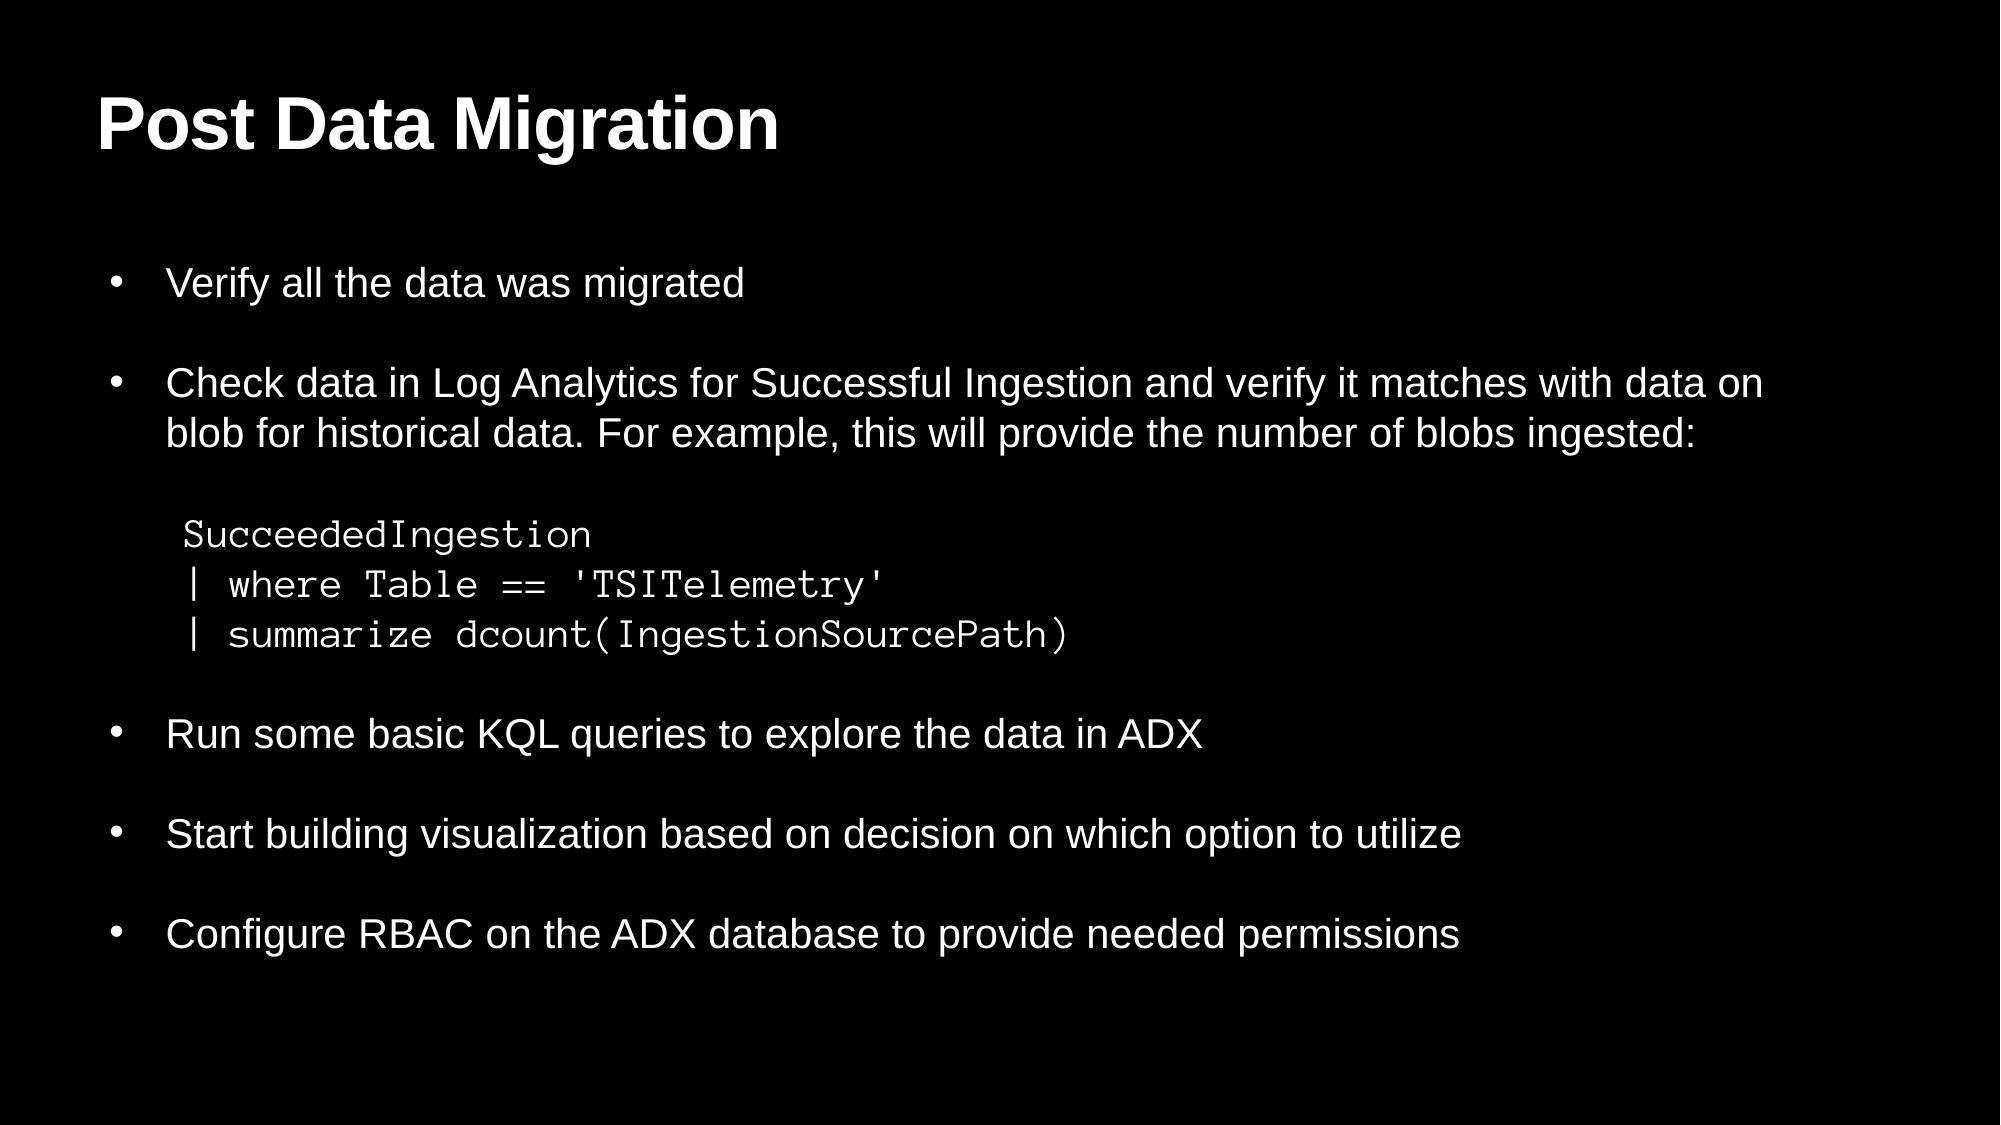

# Post Data Migration
Verify all the data was migrated

Check data in Log Analytics for Successful Ingestion and verify it matches with data on blob for historical data. For example, this will provide the number of blobs ingested:

SucceededIngestion
| where Table == 'TSITelemetry'
| summarize dcount(IngestionSourcePath)

Run some basic KQL queries to explore the data in ADX

Start building visualization based on decision on which option to utilize

Configure RBAC on the ADX database to provide needed permissions